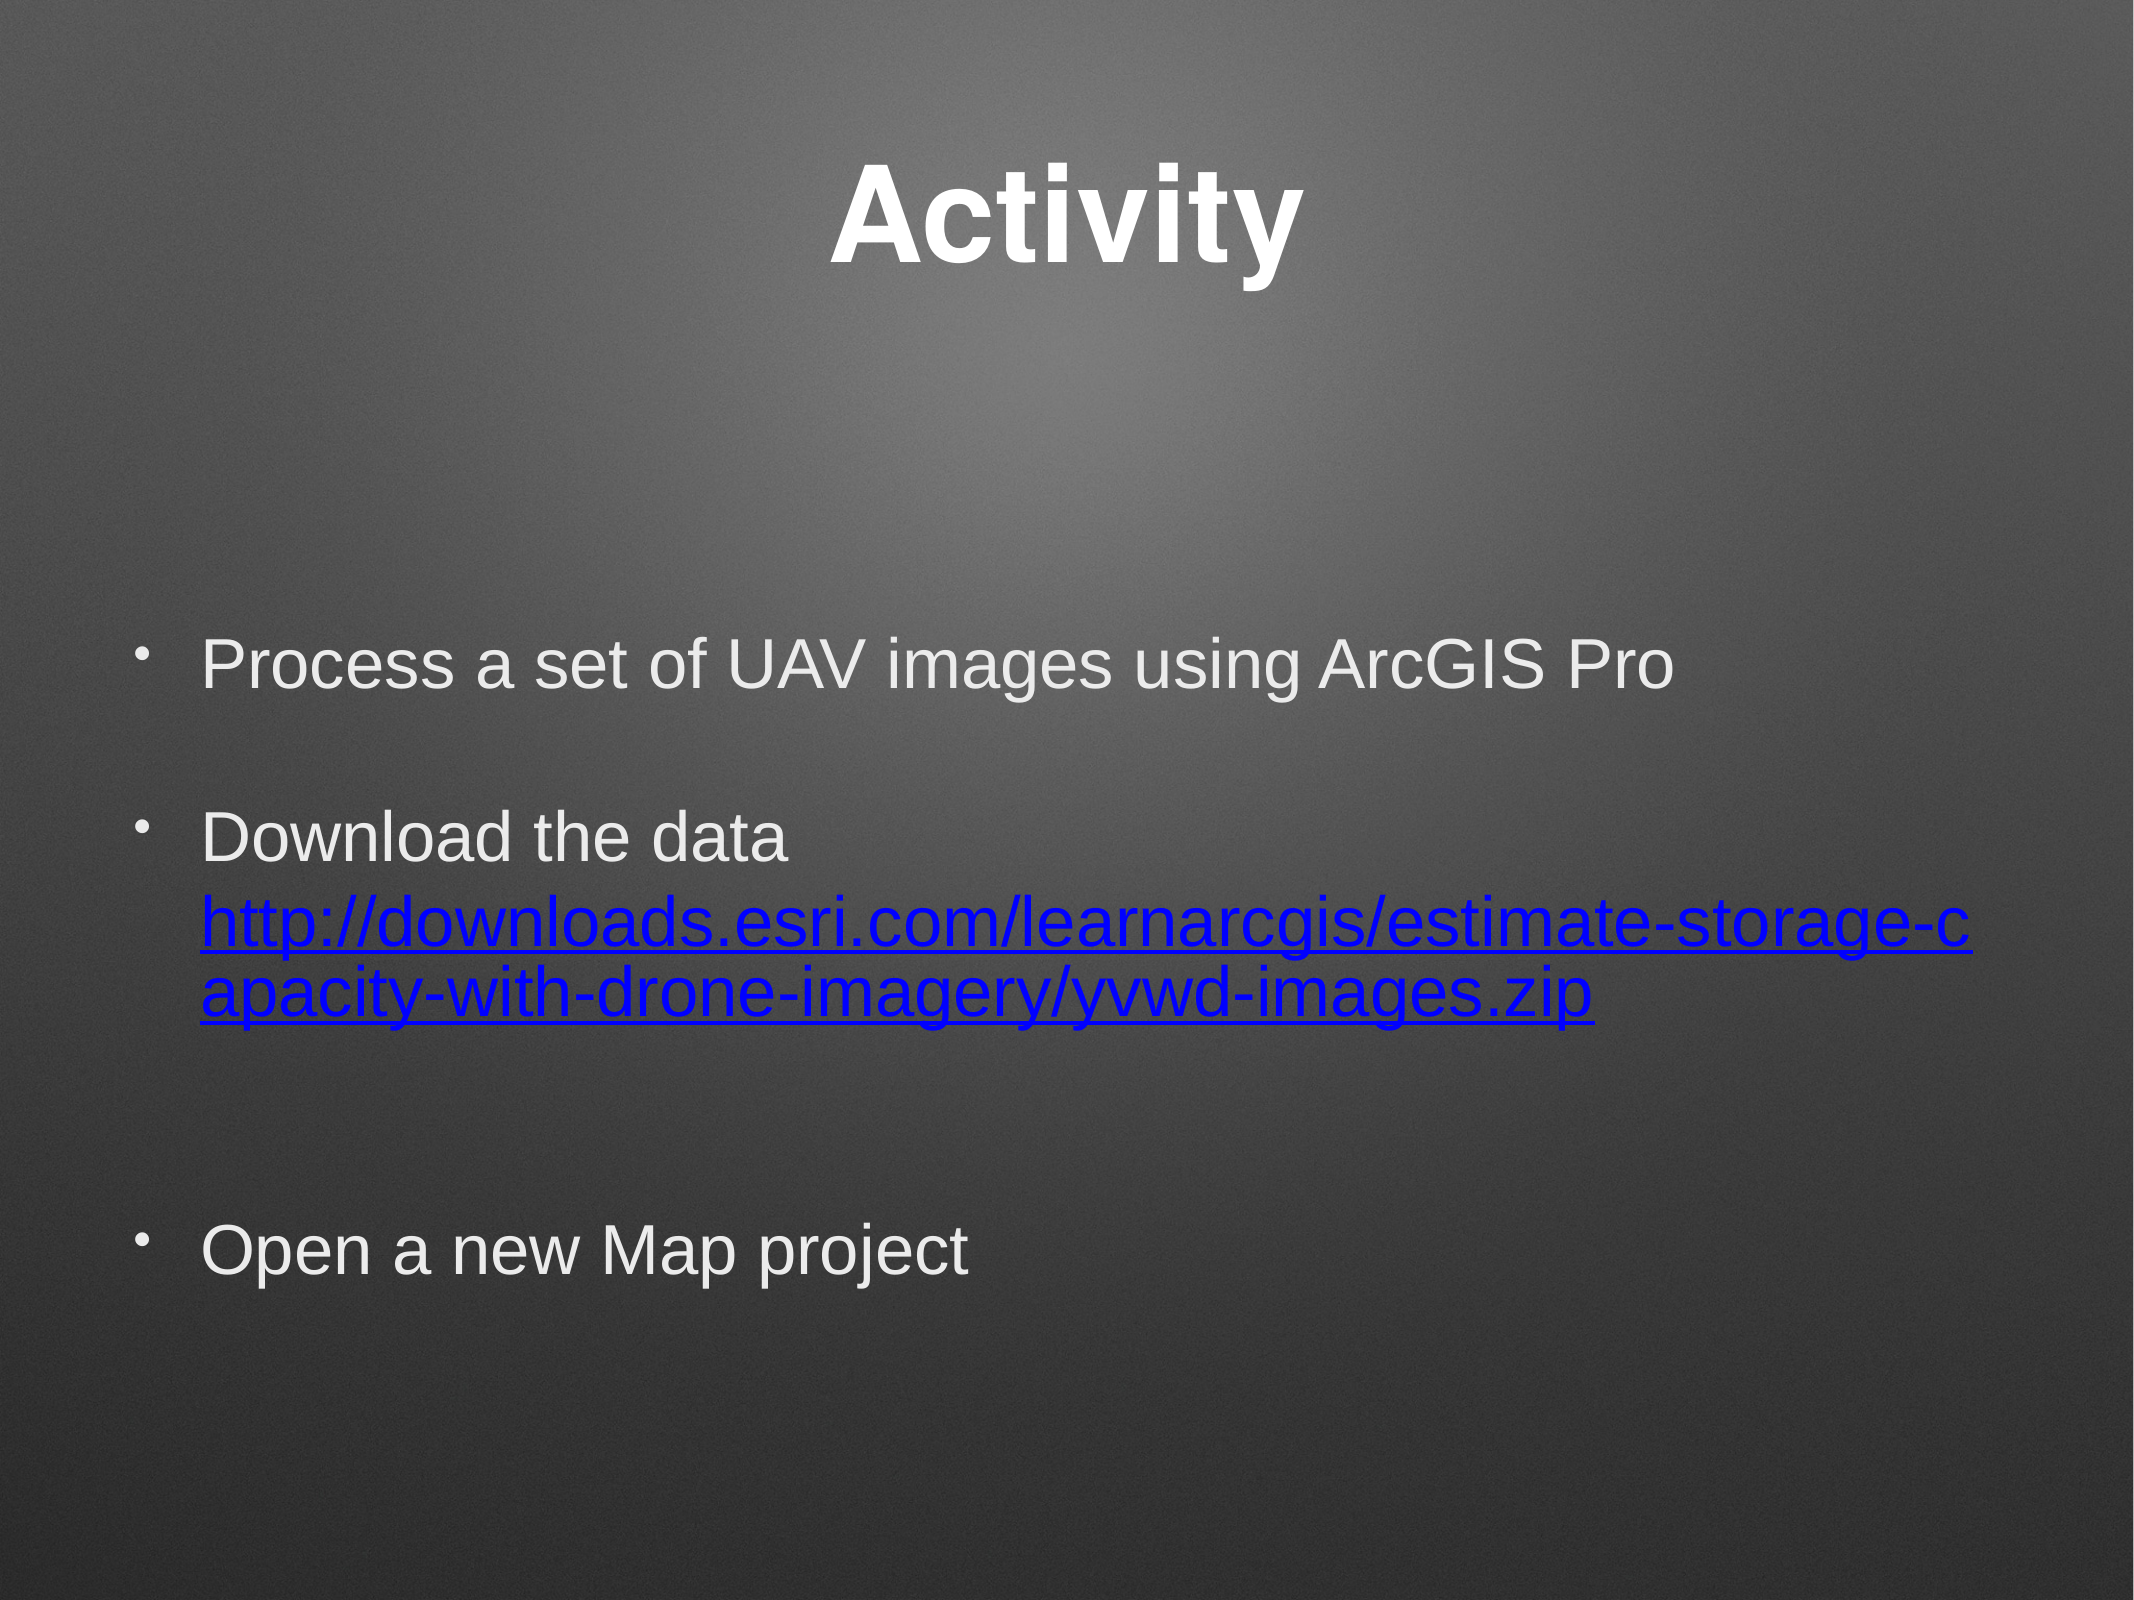

# Activity
Process a set of UAV images using ArcGIS Pro
Download the data http://downloads.esri.com/learnarcgis/estimate-storage-capacity-with-drone-imagery/yvwd-images.zip
Open a new Map project